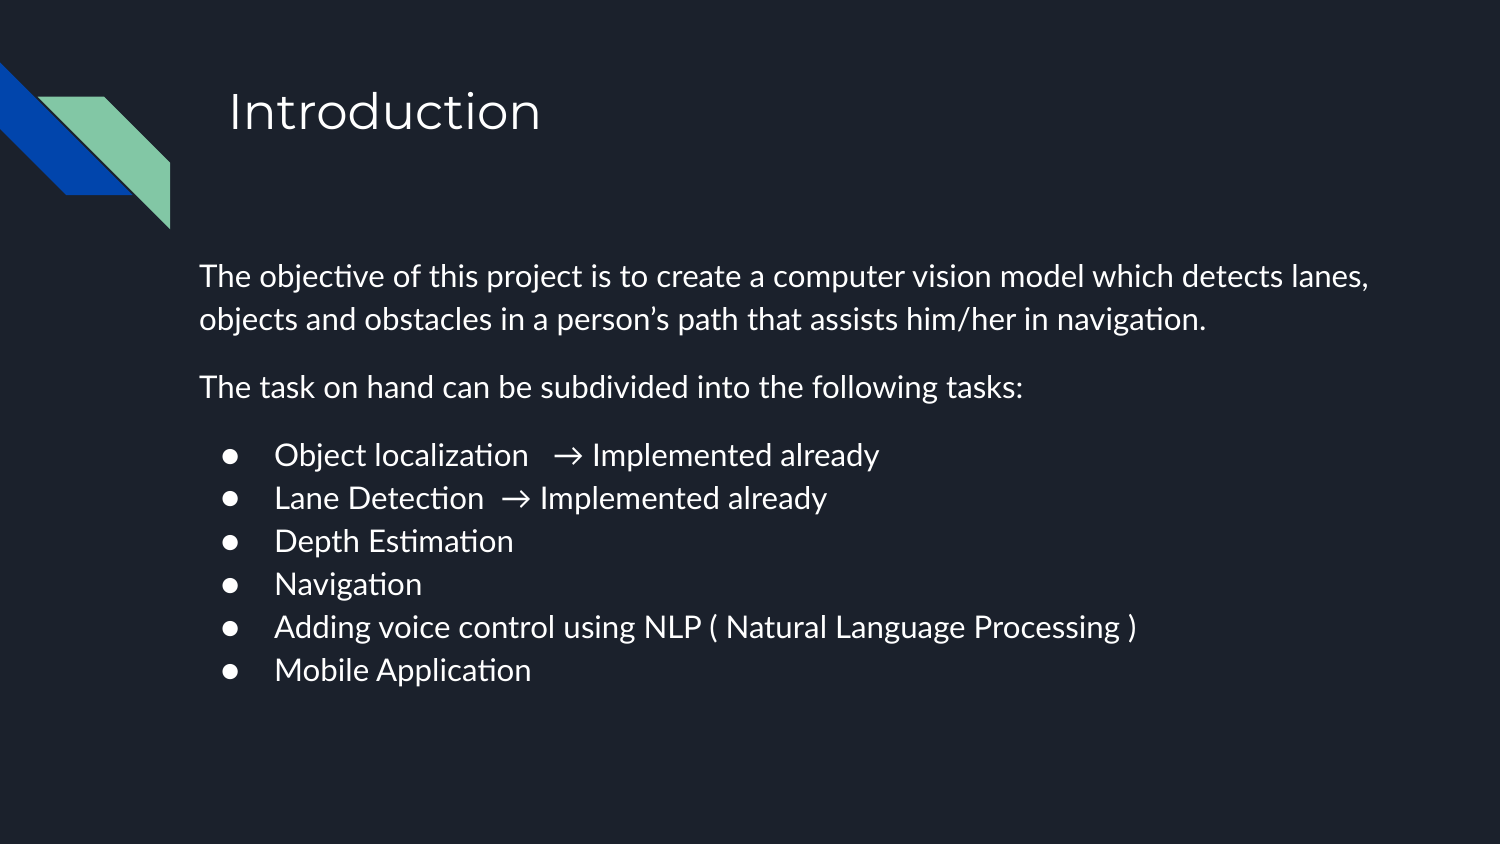

# Introduction

The objective of this project is to create a computer vision model which detects lanes, objects and obstacles in a person’s path that assists him/her in navigation.
The task on hand can be subdivided into the following tasks:
Object localization   → Implemented already
Lane Detection  → Implemented already
Depth Estimation
Navigation
Adding voice control using NLP ( Natural Language Processing )
Mobile Application